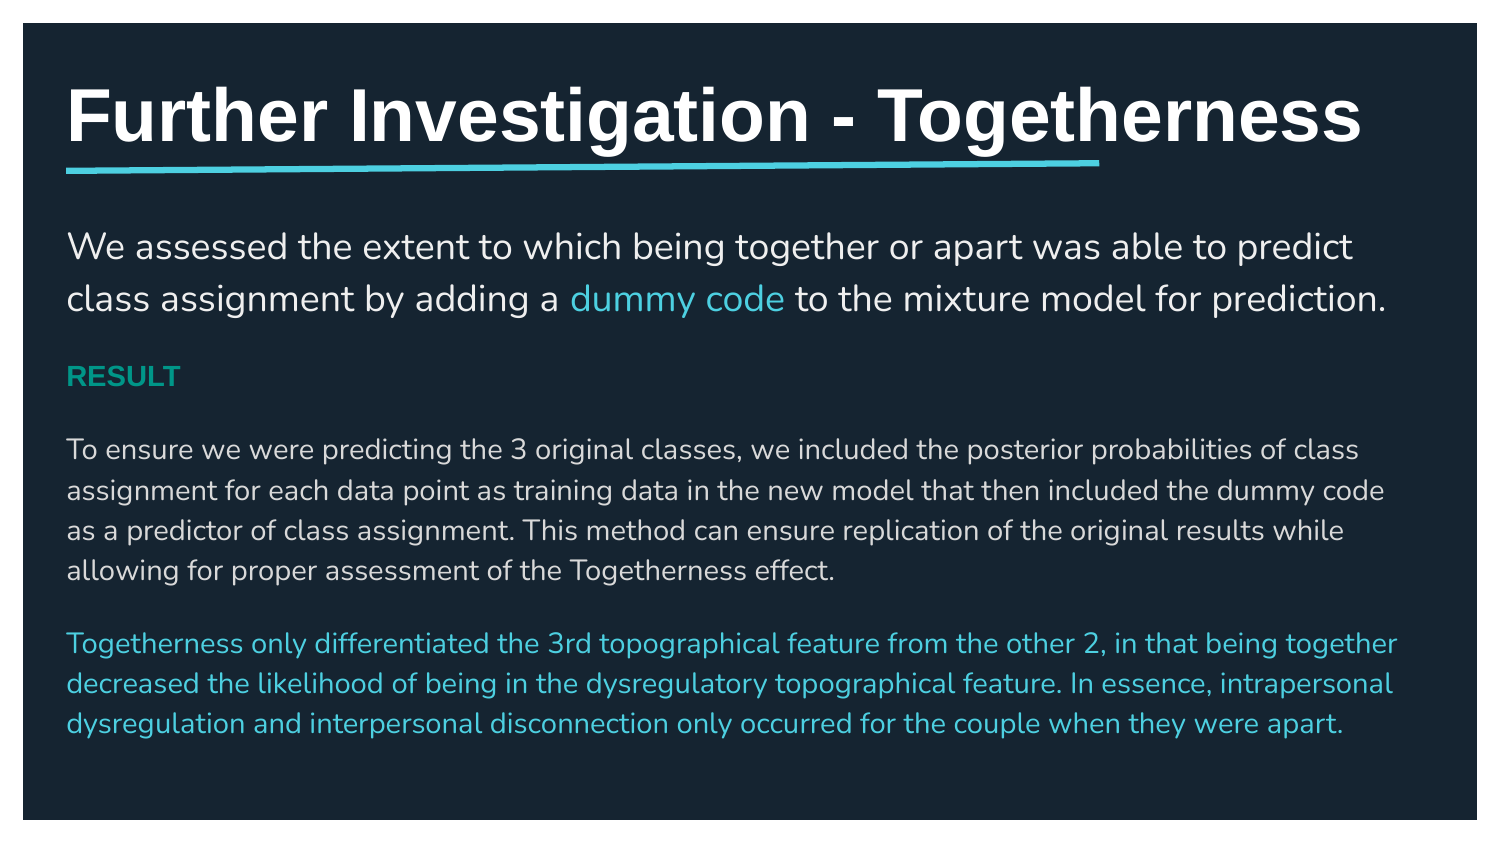

# Further Investigation - Togetherness

We assessed the extent to which being together or apart was able to predict class assignment by adding a dummy code to the mixture model for prediction.
RESULT
To ensure we were predicting the 3 original classes, we included the posterior probabilities of class assignment for each data point as training data in the new model that then included the dummy code as a predictor of class assignment. This method can ensure replication of the original results while allowing for proper assessment of the Togetherness effect.
Togetherness only differentiated the 3rd topographical feature from the other 2, in that being together decreased the likelihood of being in the dysregulatory topographical feature. In essence, intrapersonal dysregulation and interpersonal disconnection only occurred for the couple when they were apart.